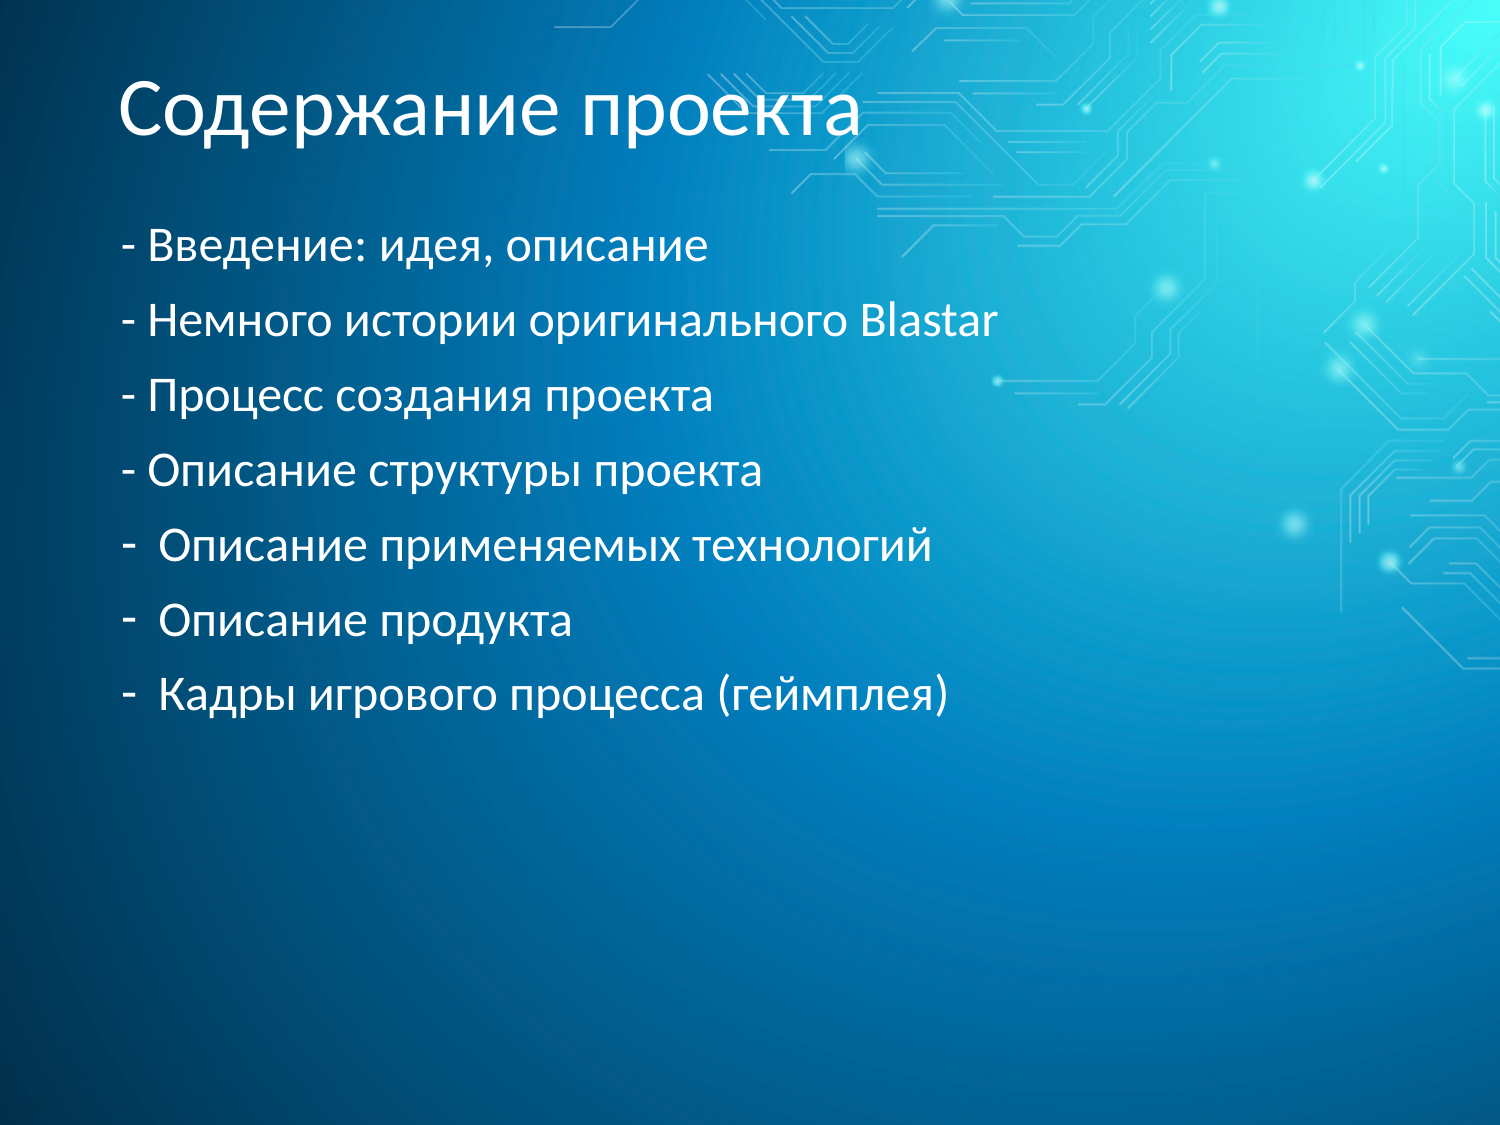

# Содержание проекта
- Введение: идея, описание
- Немного истории оригинального Blastar
- Процесс создания проекта
- Описание структуры проекта
Описание применяемых технологий
Описание продукта
Кадры игрового процесса (геймплея)